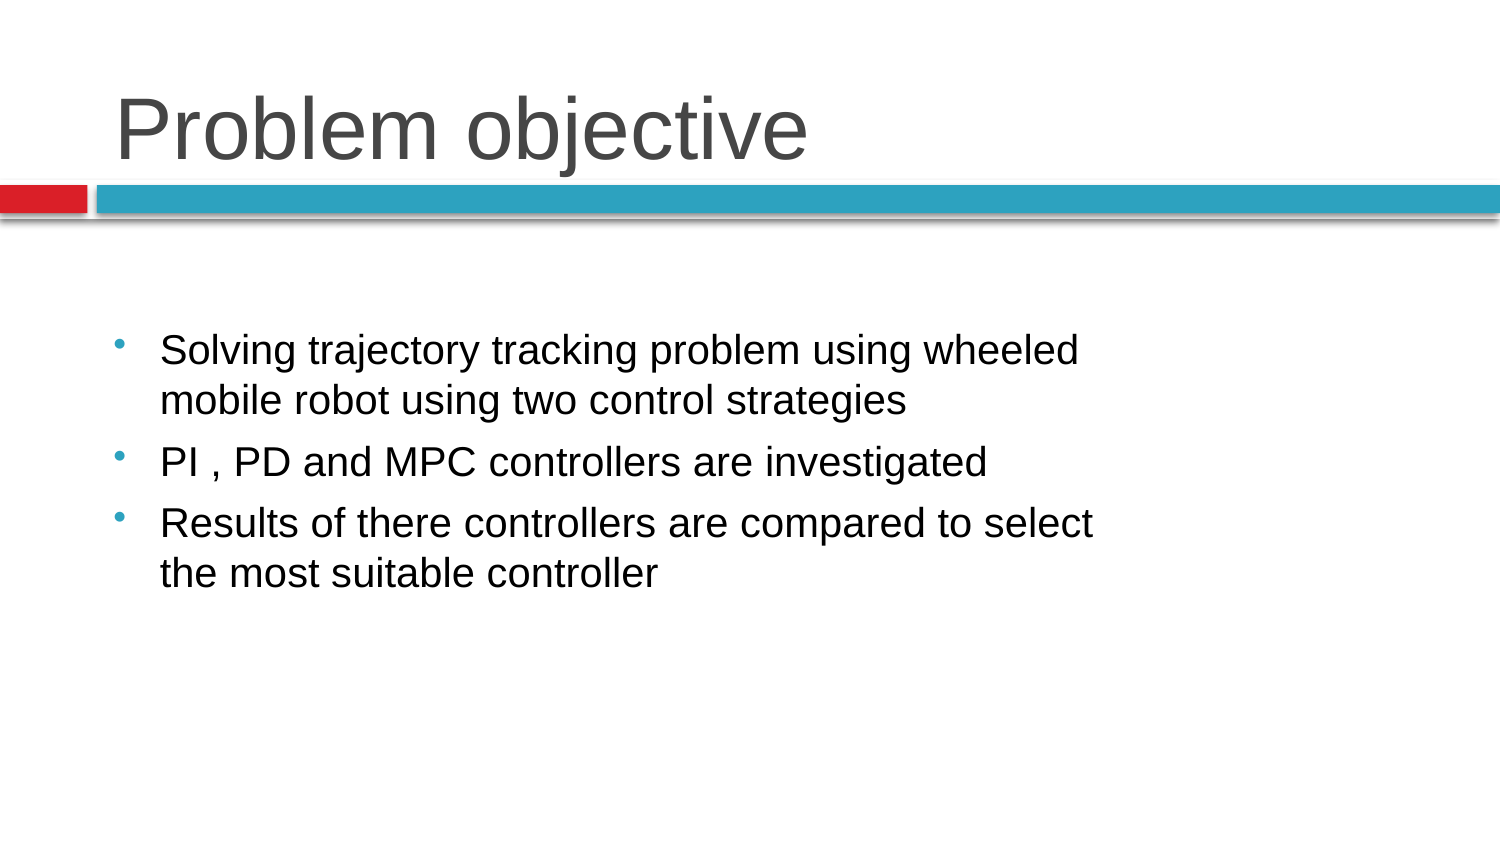

# Problem objective
Solving trajectory tracking problem using wheeled mobile robot using two control strategies
PI , PD and MPC controllers are investigated
Results of there controllers are compared to select the most suitable controller